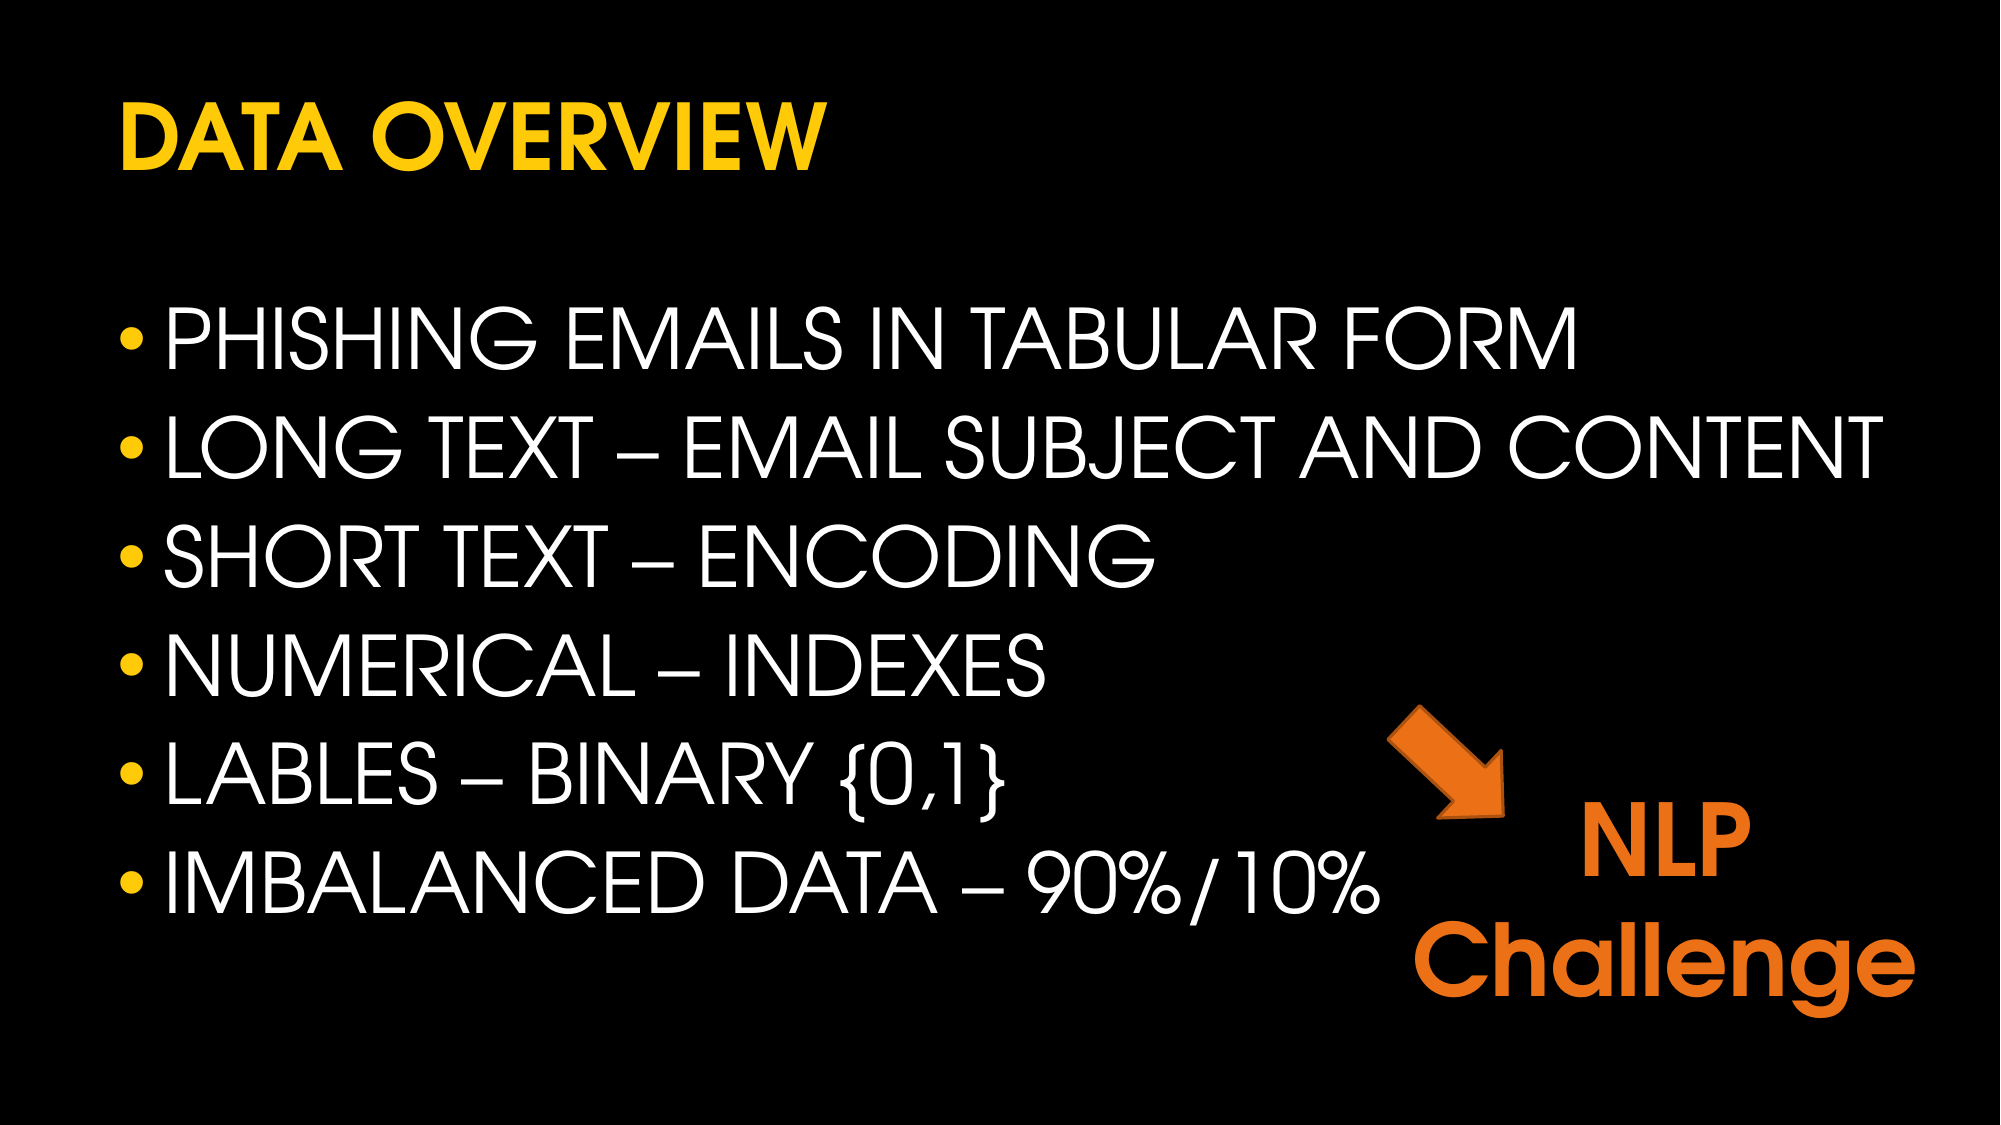

# DATA overview
Phishing Emails in tabular form
Long text – Email subject and content
Short text – encoding
Numerical – indexes
Lables – binary {0,1}
Imbalanced data – 90%/10%

NLP Challenge